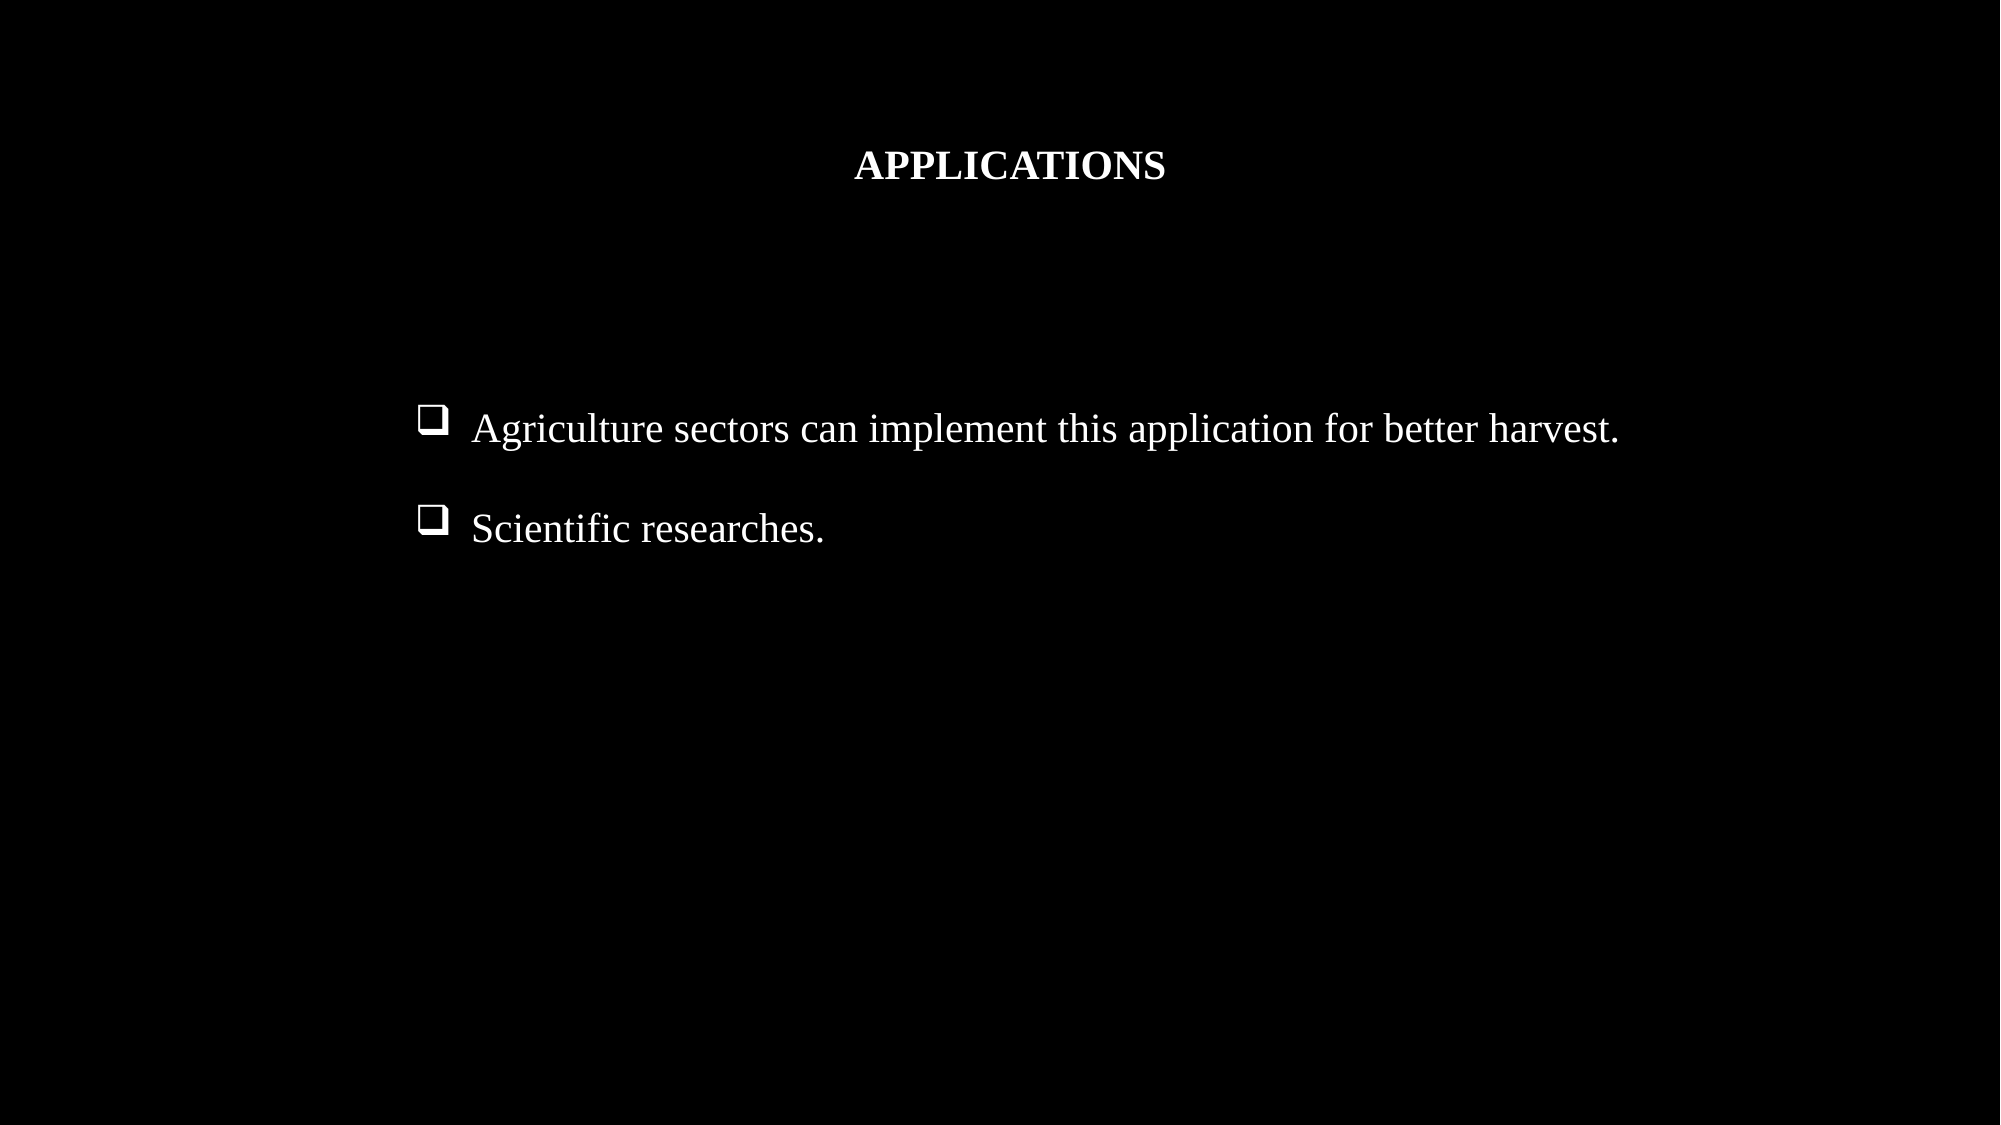

# APPLICATIONS
Agriculture sectors can implement this application for better harvest.
Scientific researches.